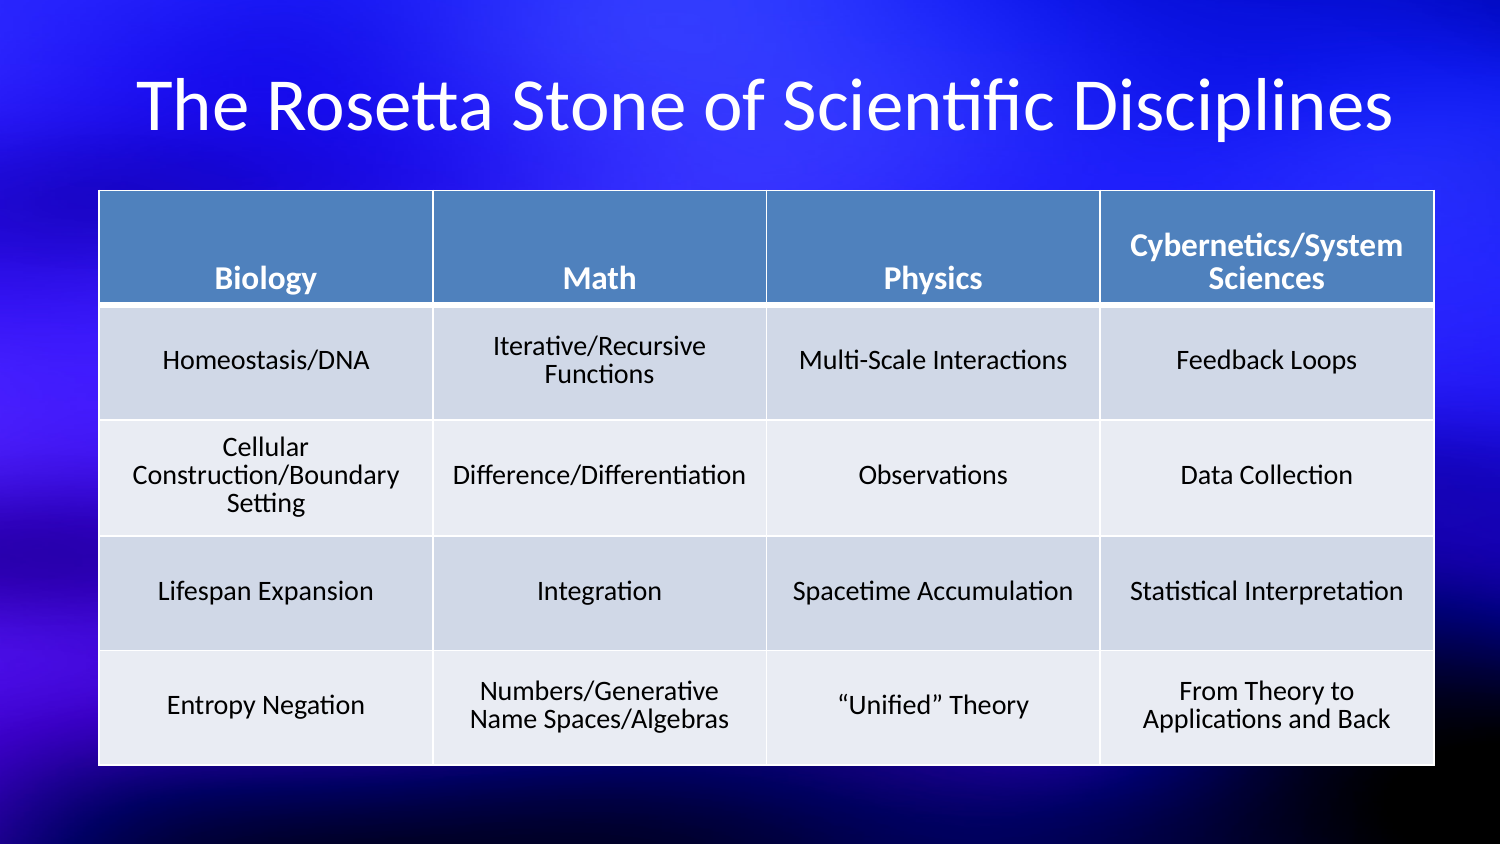

The Rosetta Stone of Scientific Disciplines
| Biology | Math | Physics | Cybernetics/System Sciences |
| --- | --- | --- | --- |
| Homeostasis/DNA | Iterative/Recursive Functions | Multi-Scale Interactions | Feedback Loops |
| Cellular Construction/Boundary Setting | Difference/Differentiation | Observations | Data Collection |
| Lifespan Expansion | Integration | Spacetime Accumulation | Statistical Interpretation |
| Entropy Negation | Numbers/Generative Name Spaces/Algebras | “Unified” Theory | From Theory to Applications and Back |